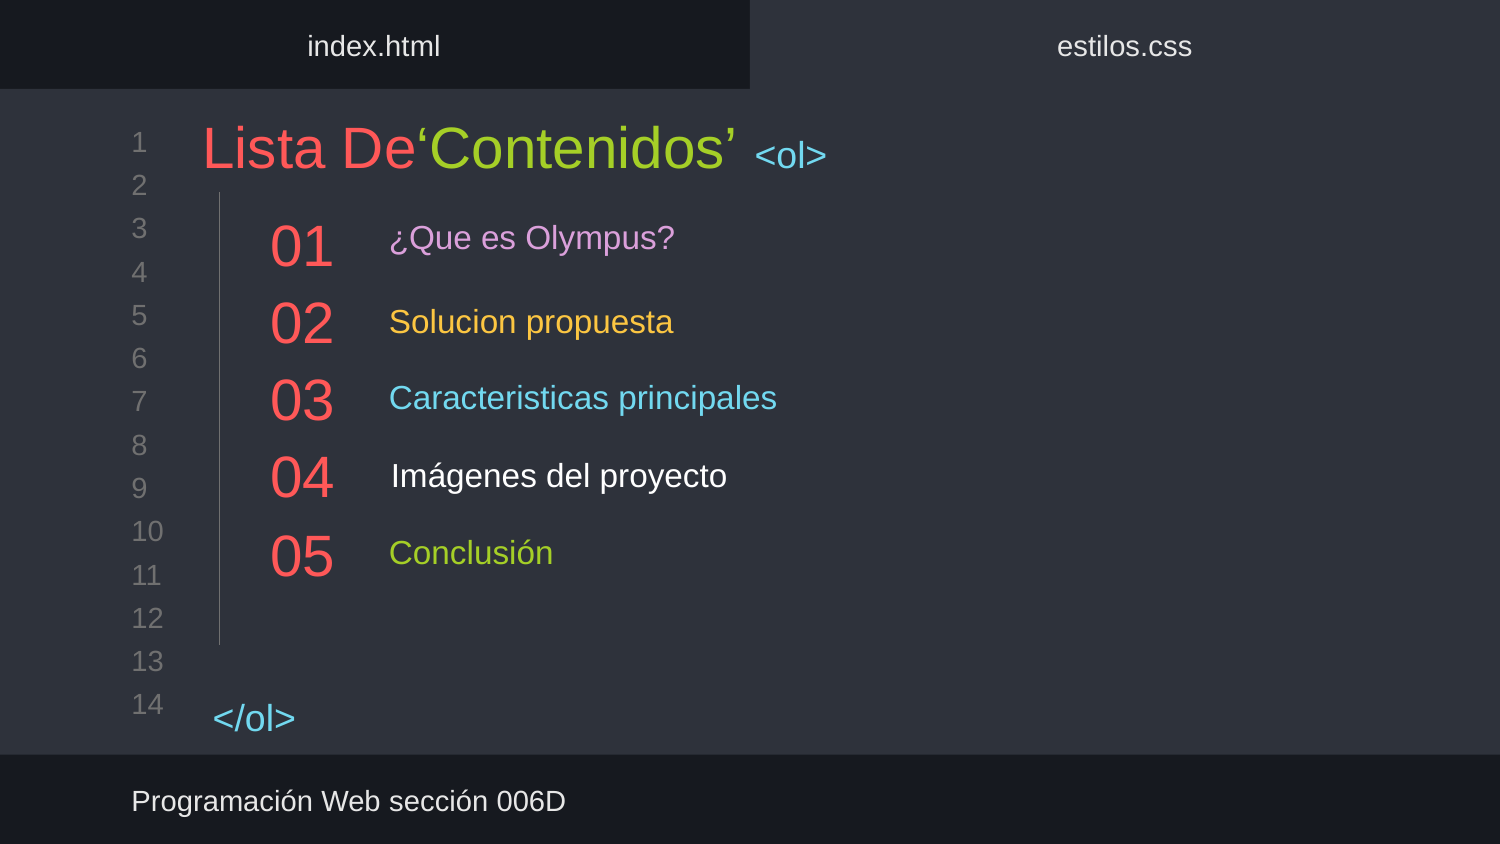

index.html
estilos.css
Lista De‘Contenidos’ <ol>
</ol>
¿Que es Olympus?
# 01
Solucion propuesta
02
Caracteristicas principales
03
04
Imágenes del proyecto
Conclusión
05
Programación Web sección 006D